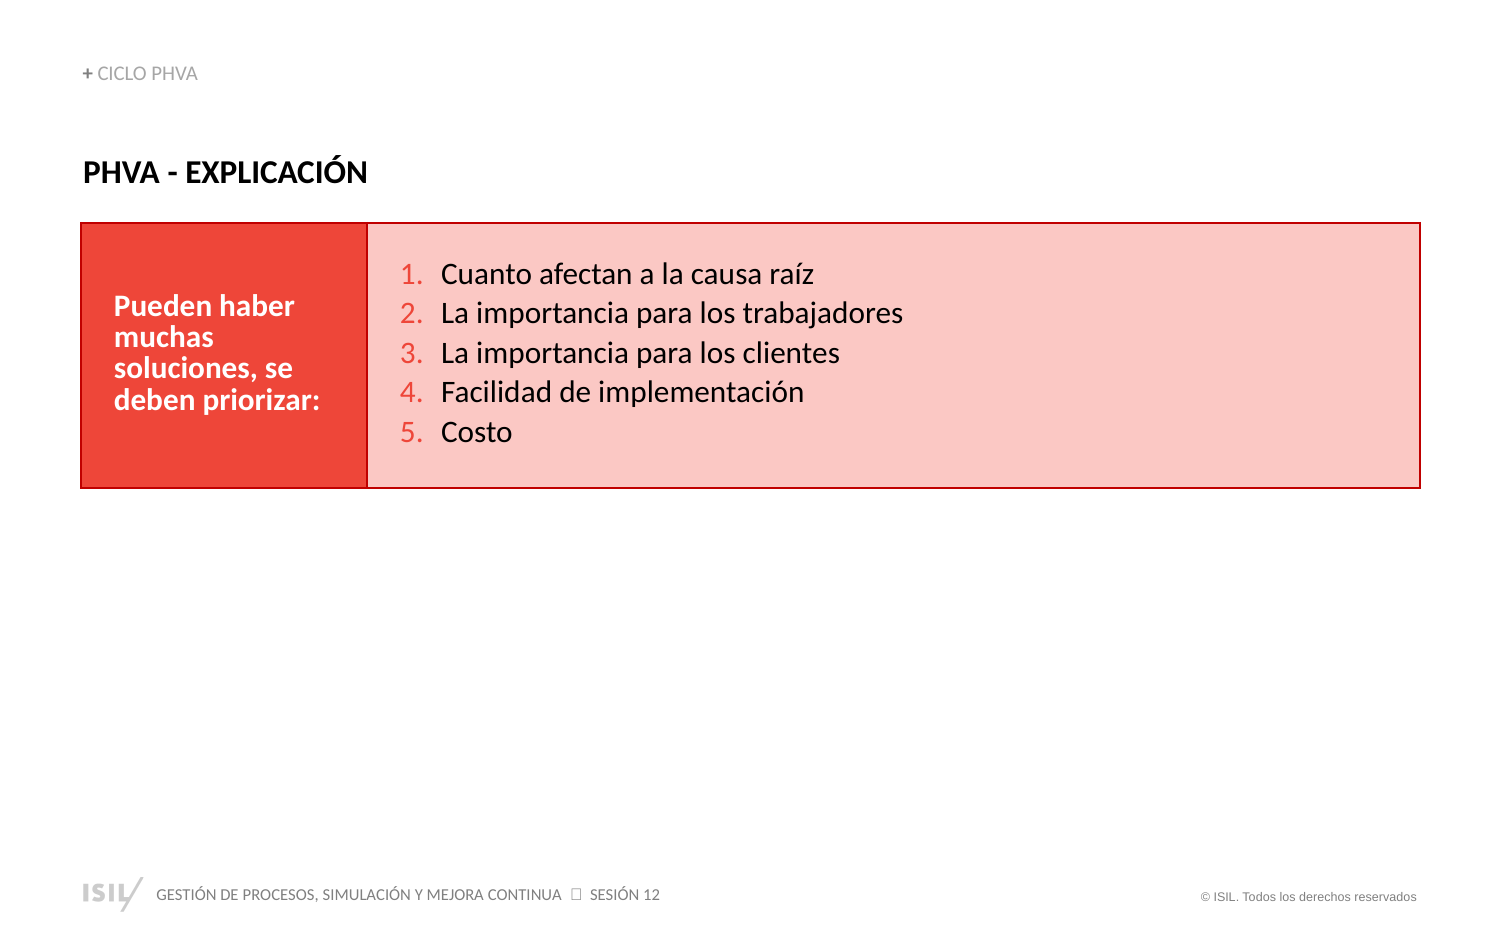

+ CICLO PHVA
PHVA - EXPLICACIÓN
| Pueden haber muchas soluciones, se deben priorizar: | Cuanto afectan a la causa raíz La importancia para los trabajadores La importancia para los clientes Facilidad de implementación Costo |
| --- | --- |